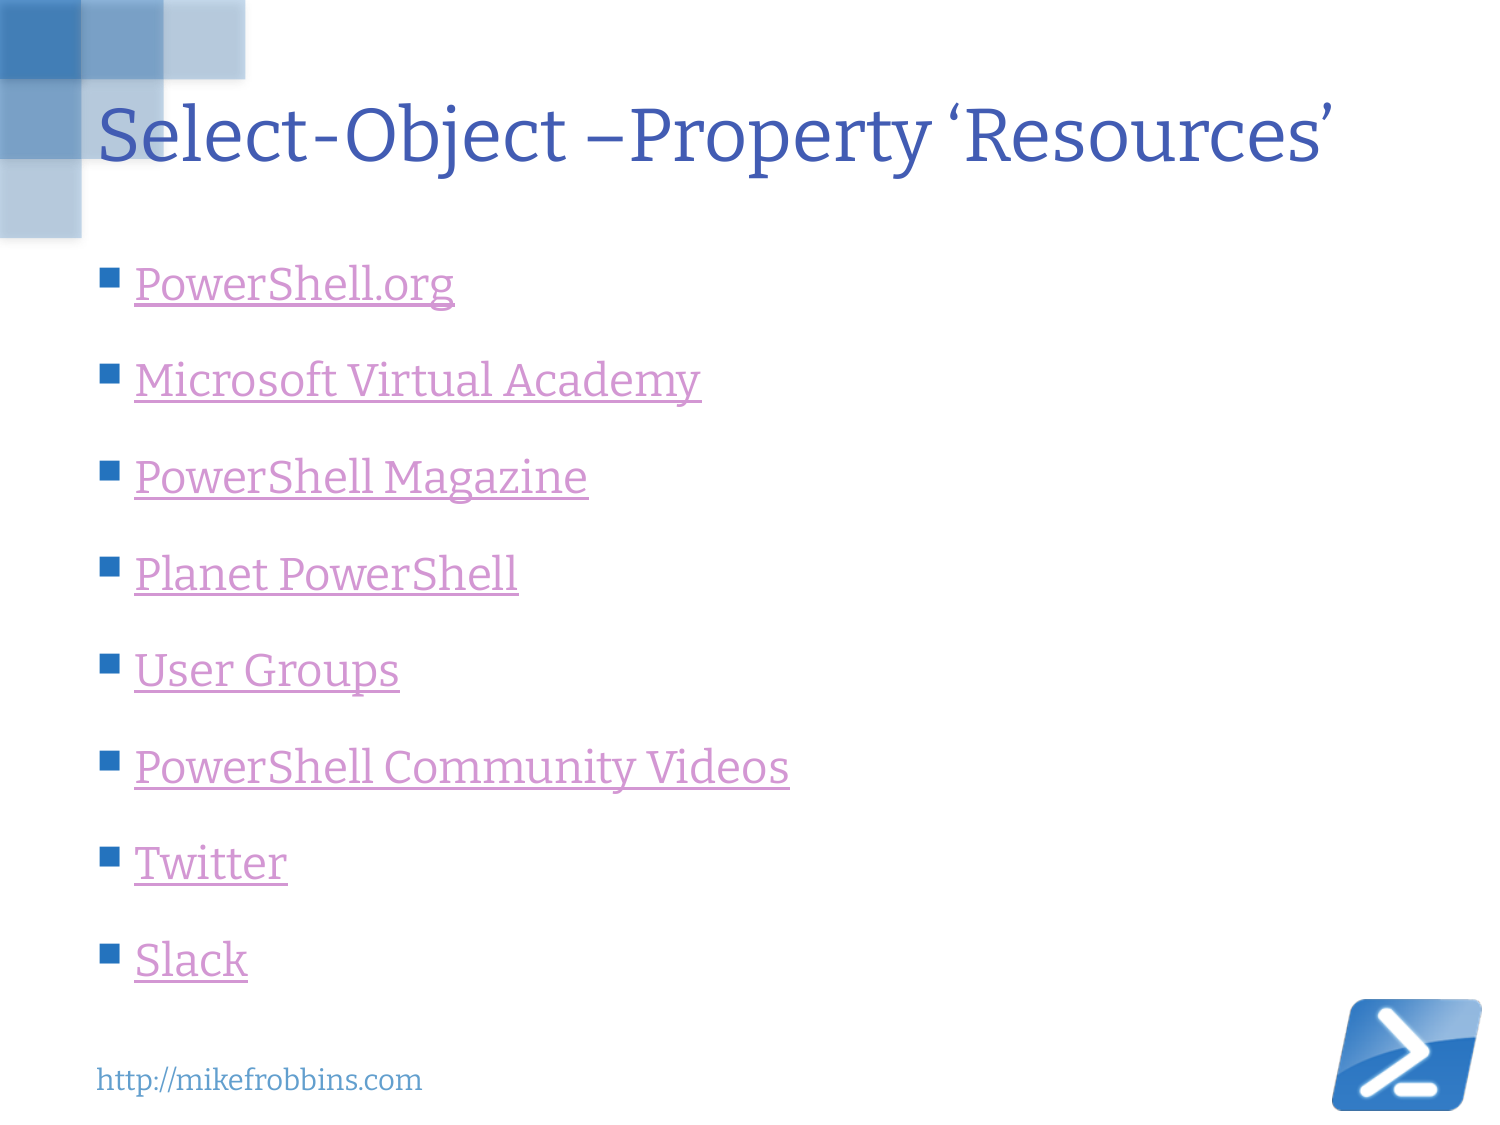

# Select-Object –Property ‘Resources’
PowerShell.org
Microsoft Virtual Academy
PowerShell Magazine
Planet PowerShell
User Groups
PowerShell Community Videos
Twitter
Slack